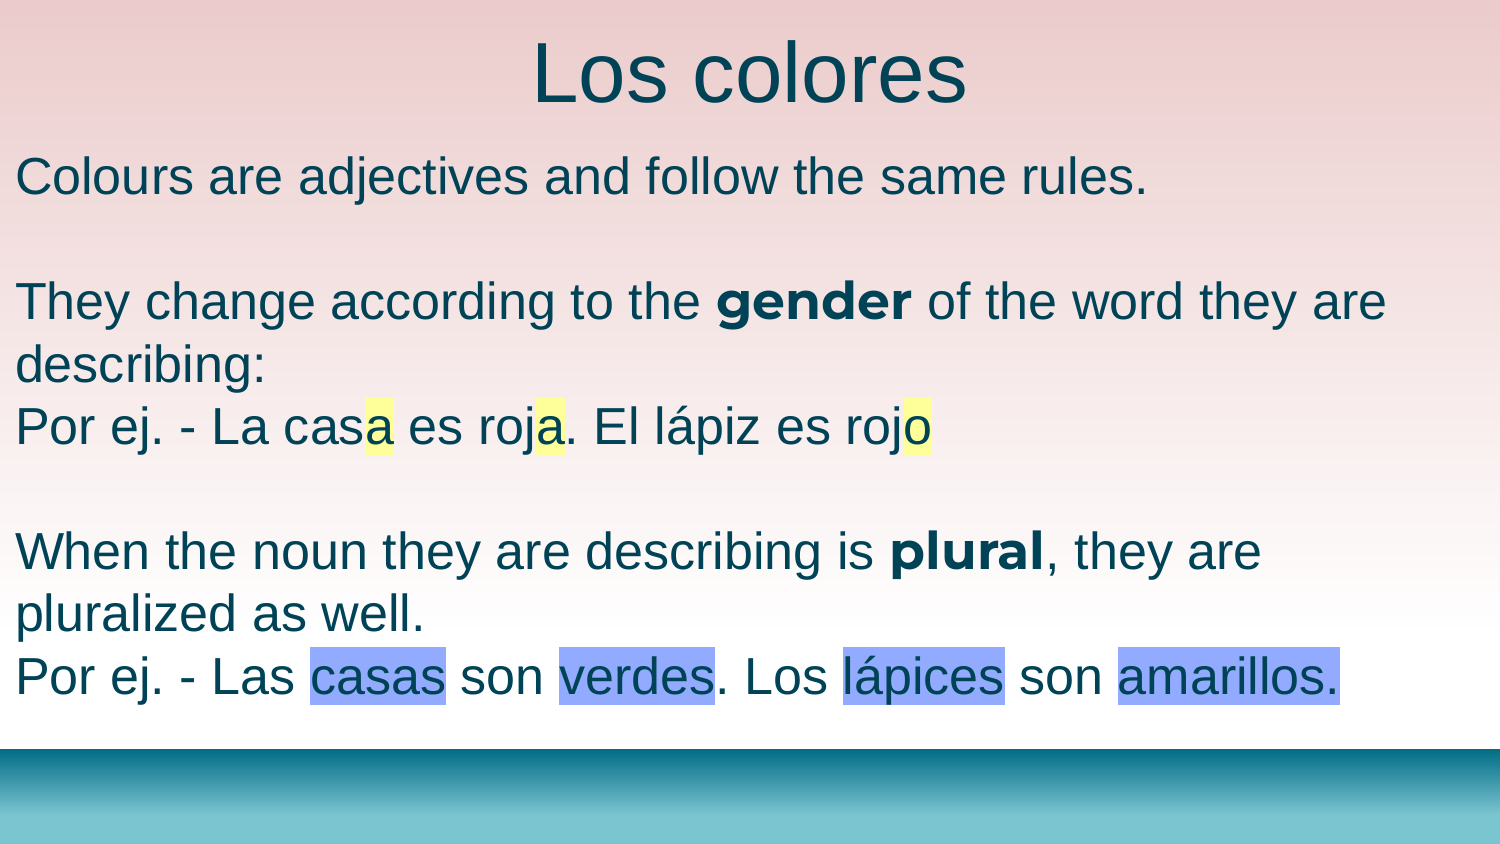

# Los colores
Colours are adjectives and follow the same rules.

They change according to the gender of the word they are describing:
Por ej. - La casa es roja. El lápiz es rojo

When the noun they are describing is plural, they are pluralized as well.
Por ej. - Las casas son verdes. Los lápices son amarillos.